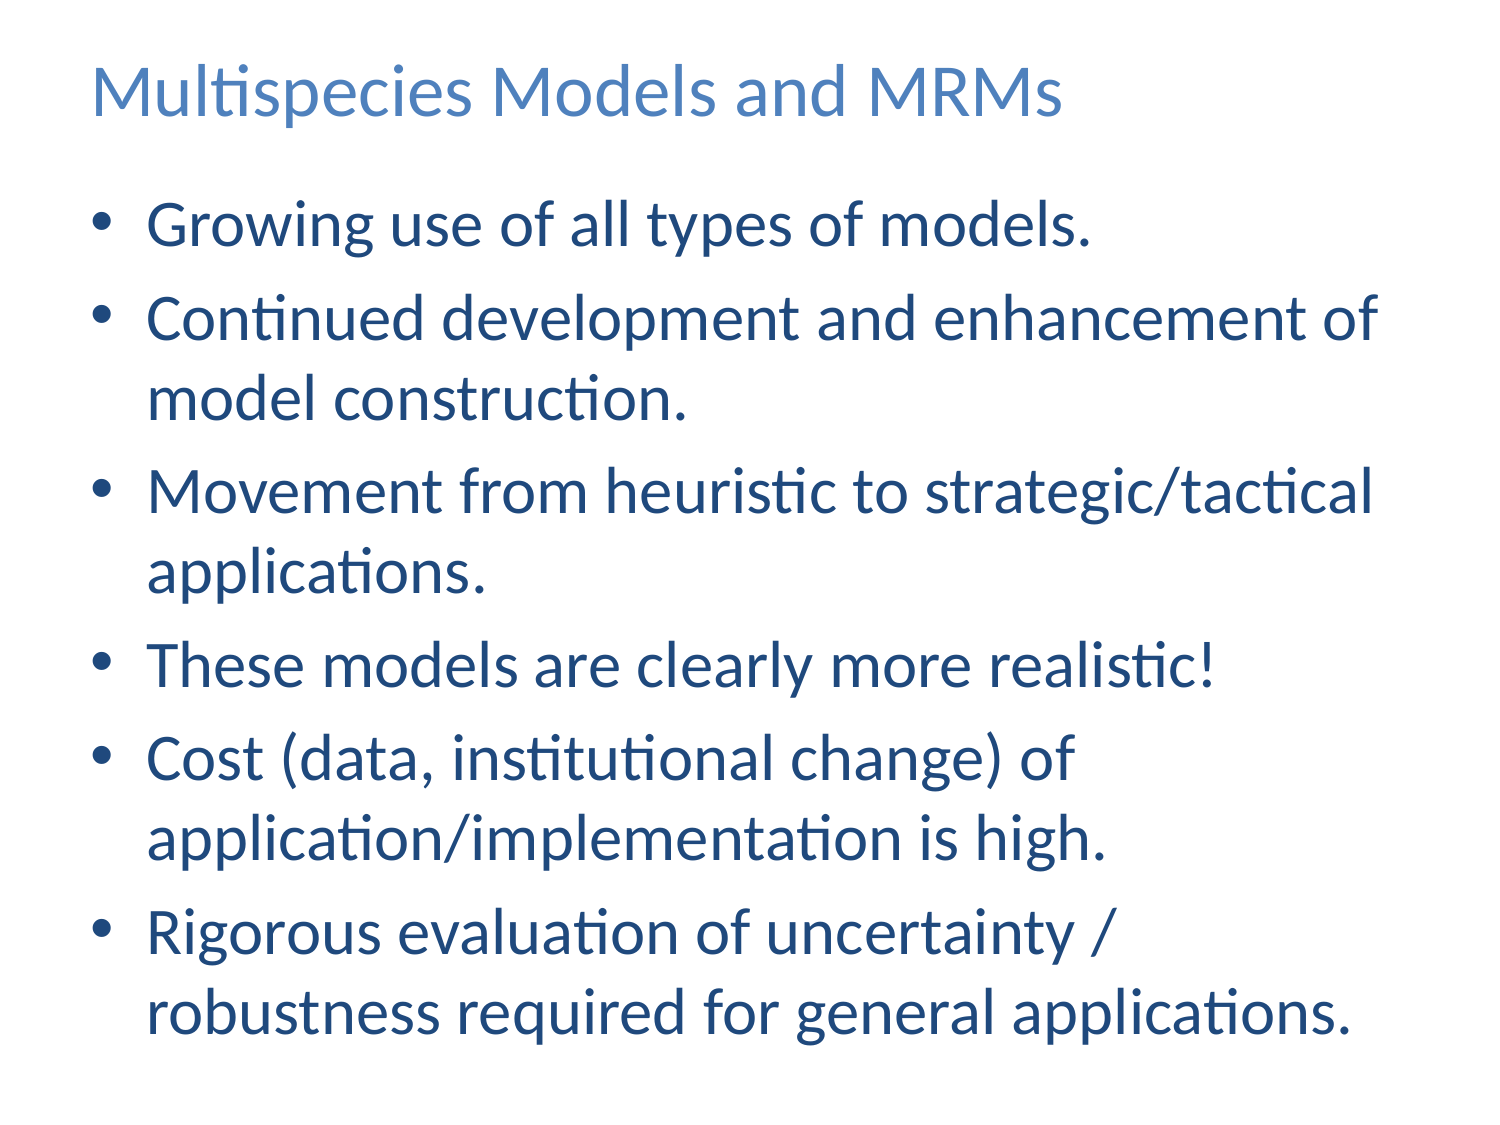

# Multispecies Models and MRMs
Growing use of all types of models.
Continued development and enhancement of model construction.
Movement from heuristic to strategic/tactical applications.
These models are clearly more realistic!
Cost (data, institutional change) of application/implementation is high.
Rigorous evaluation of uncertainty / robustness required for general applications.